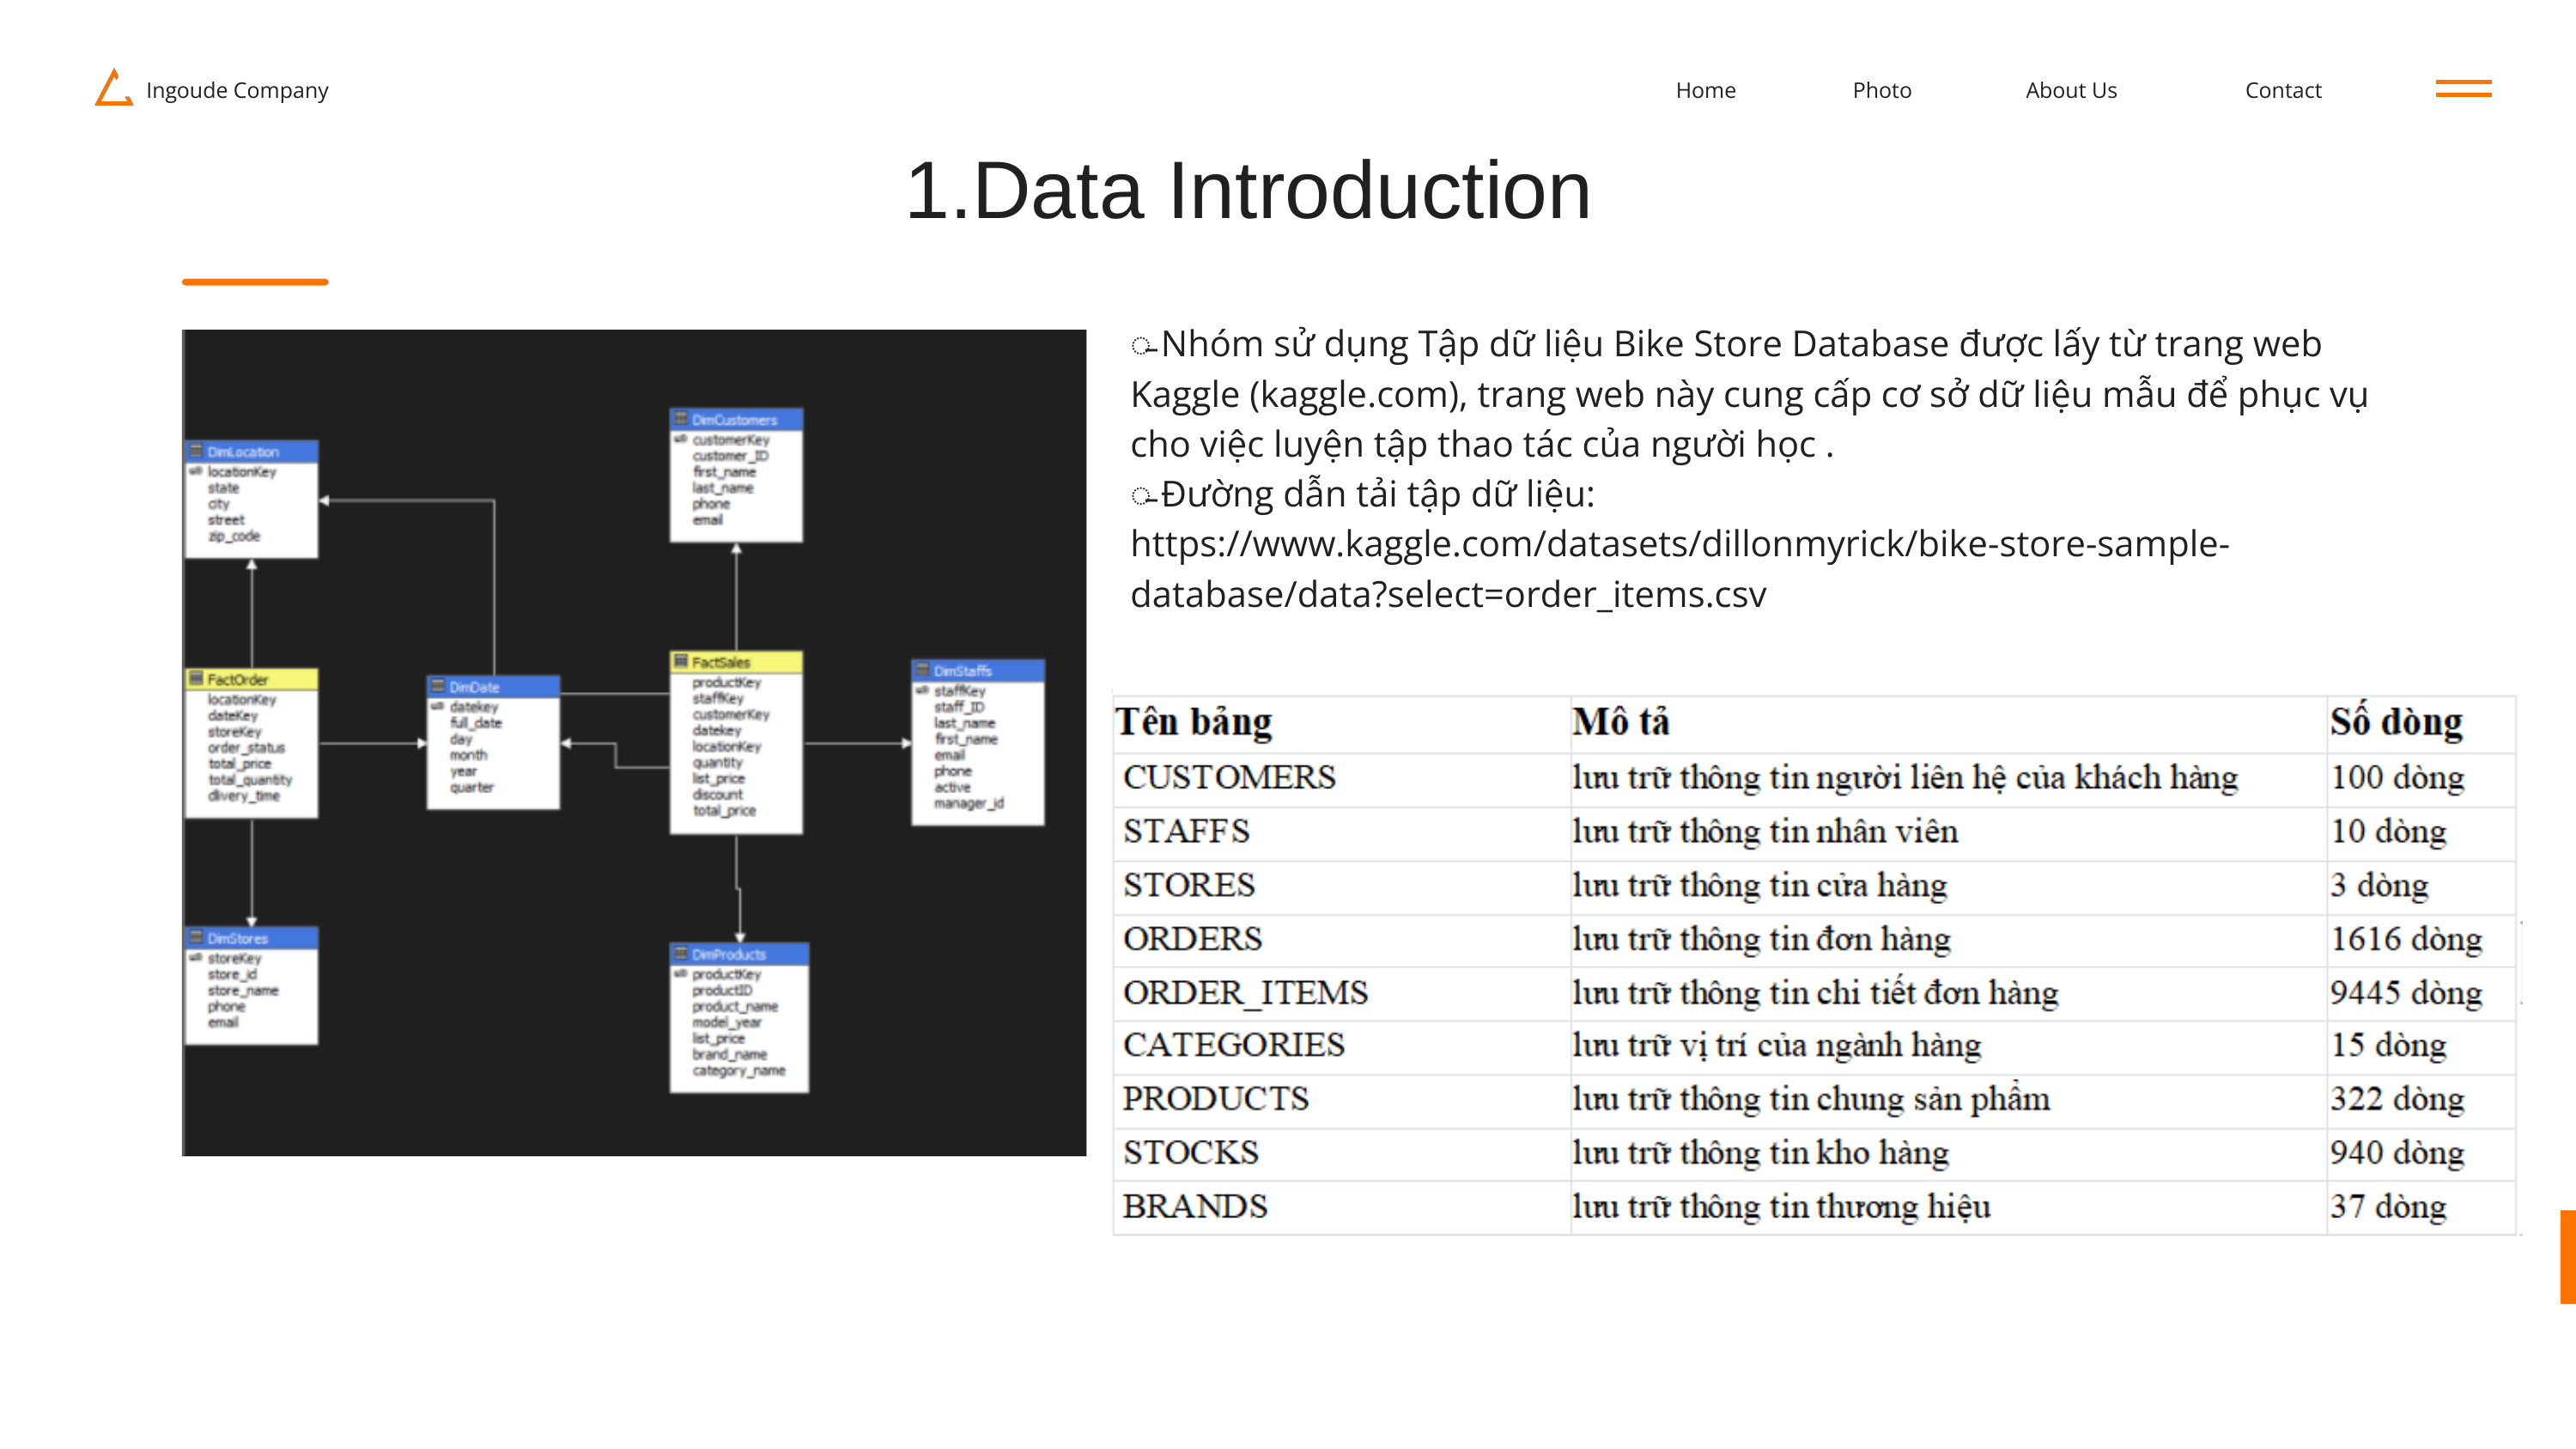

Ingoude Company
Home
Photo
About Us
Contact

1.Data Introduction

̵ Nhóm sử dụng Tập dữ liệu Bike Store Database được lấy từ trang web Kaggle (kaggle.com), trang web này cung cấp cơ sở dữ liệu mẫu để phục vụ cho việc luyện tập thao tác của người học .
̵ Đường dẫn tải tập dữ liệu: https://www.kaggle.com/datasets/dillonmyrick/bike-store-sample-database/data?select=order_items.csv